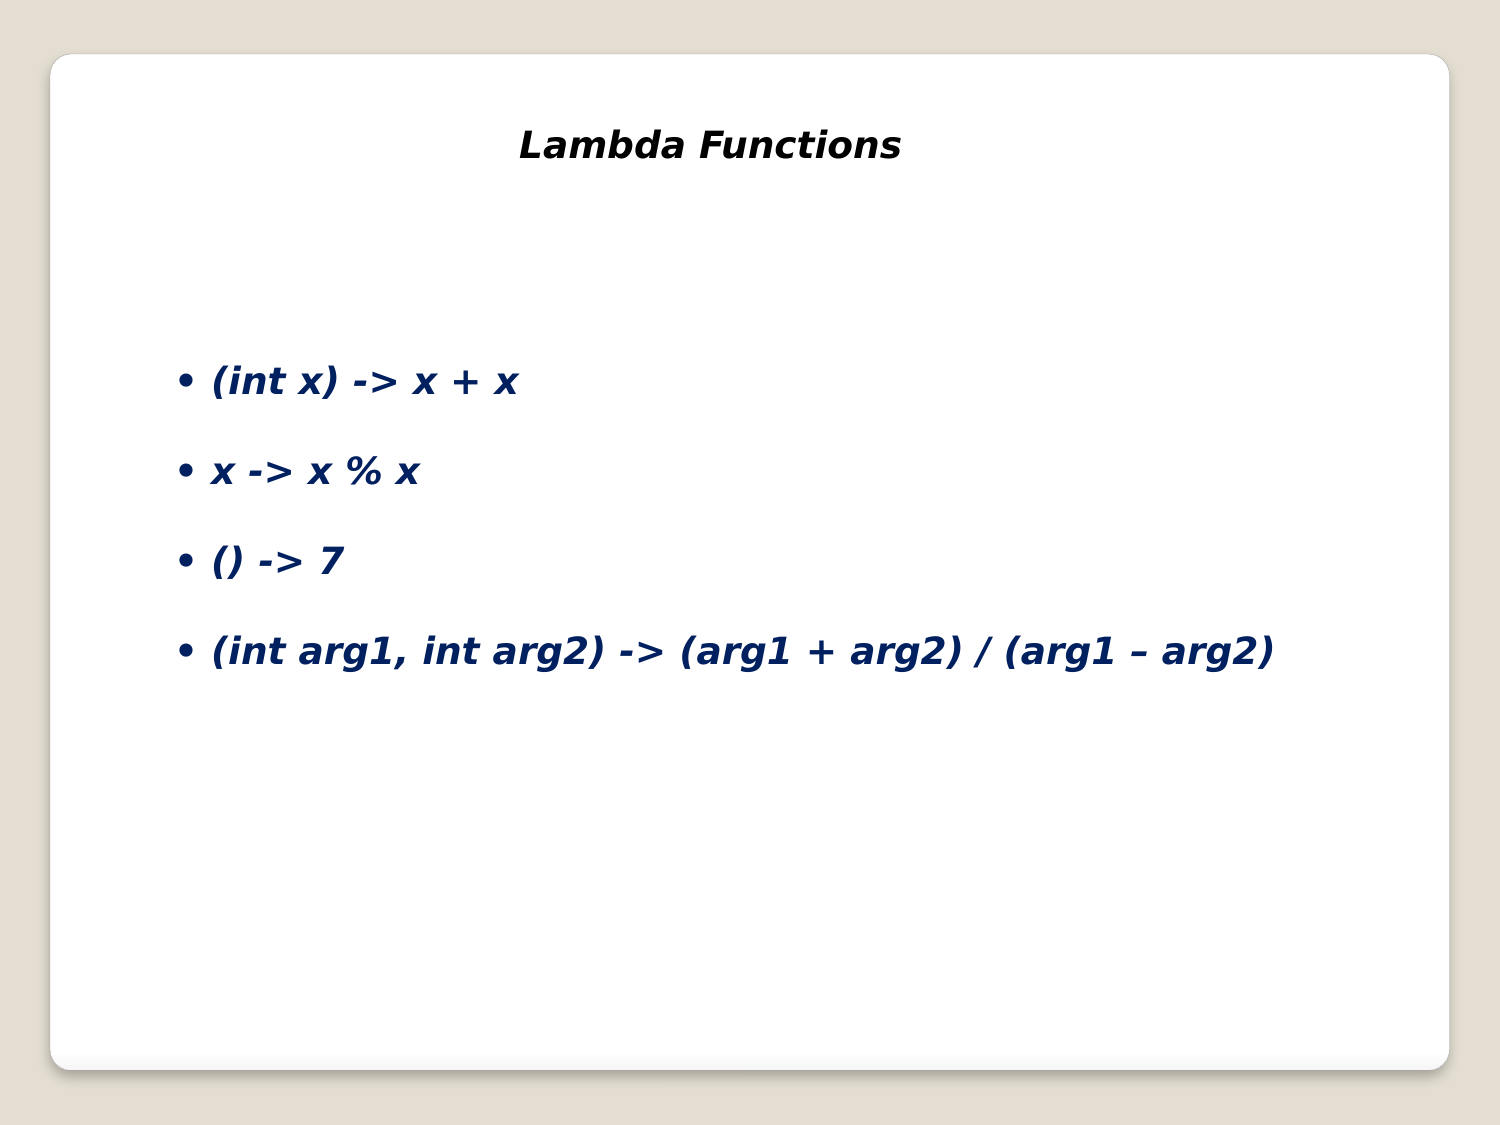

Lambda Functions
• (int x) -> x + x

• x -> x % x

• () -> 7

• (int arg1, int arg2) -> (arg1 + arg2) / (arg1 – arg2)